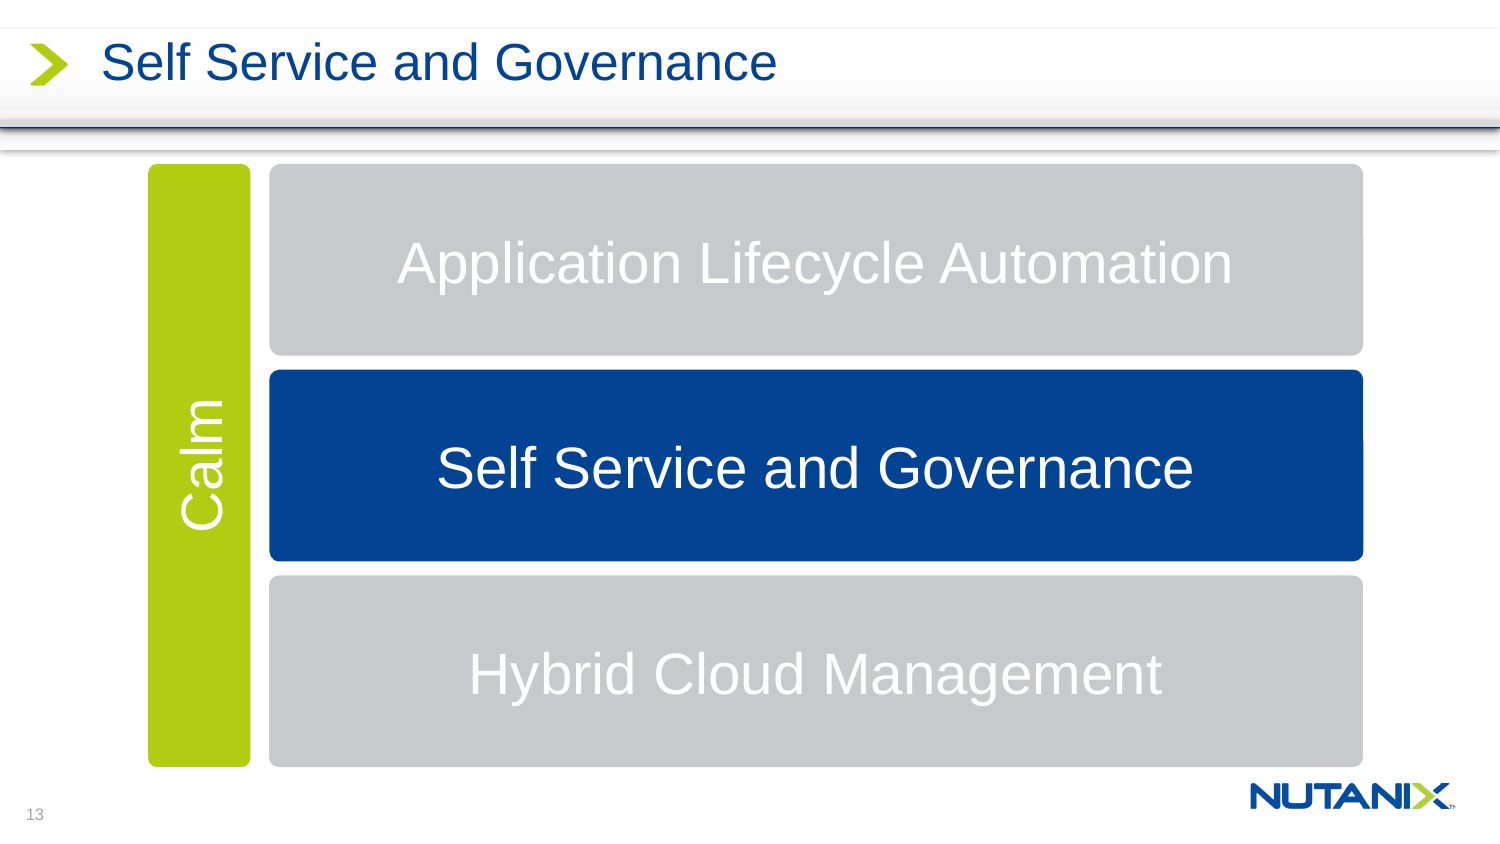

# Self Service and Governance
Calm
Application Lifecycle Automation
Self Service and Governance
Hybrid Cloud Management